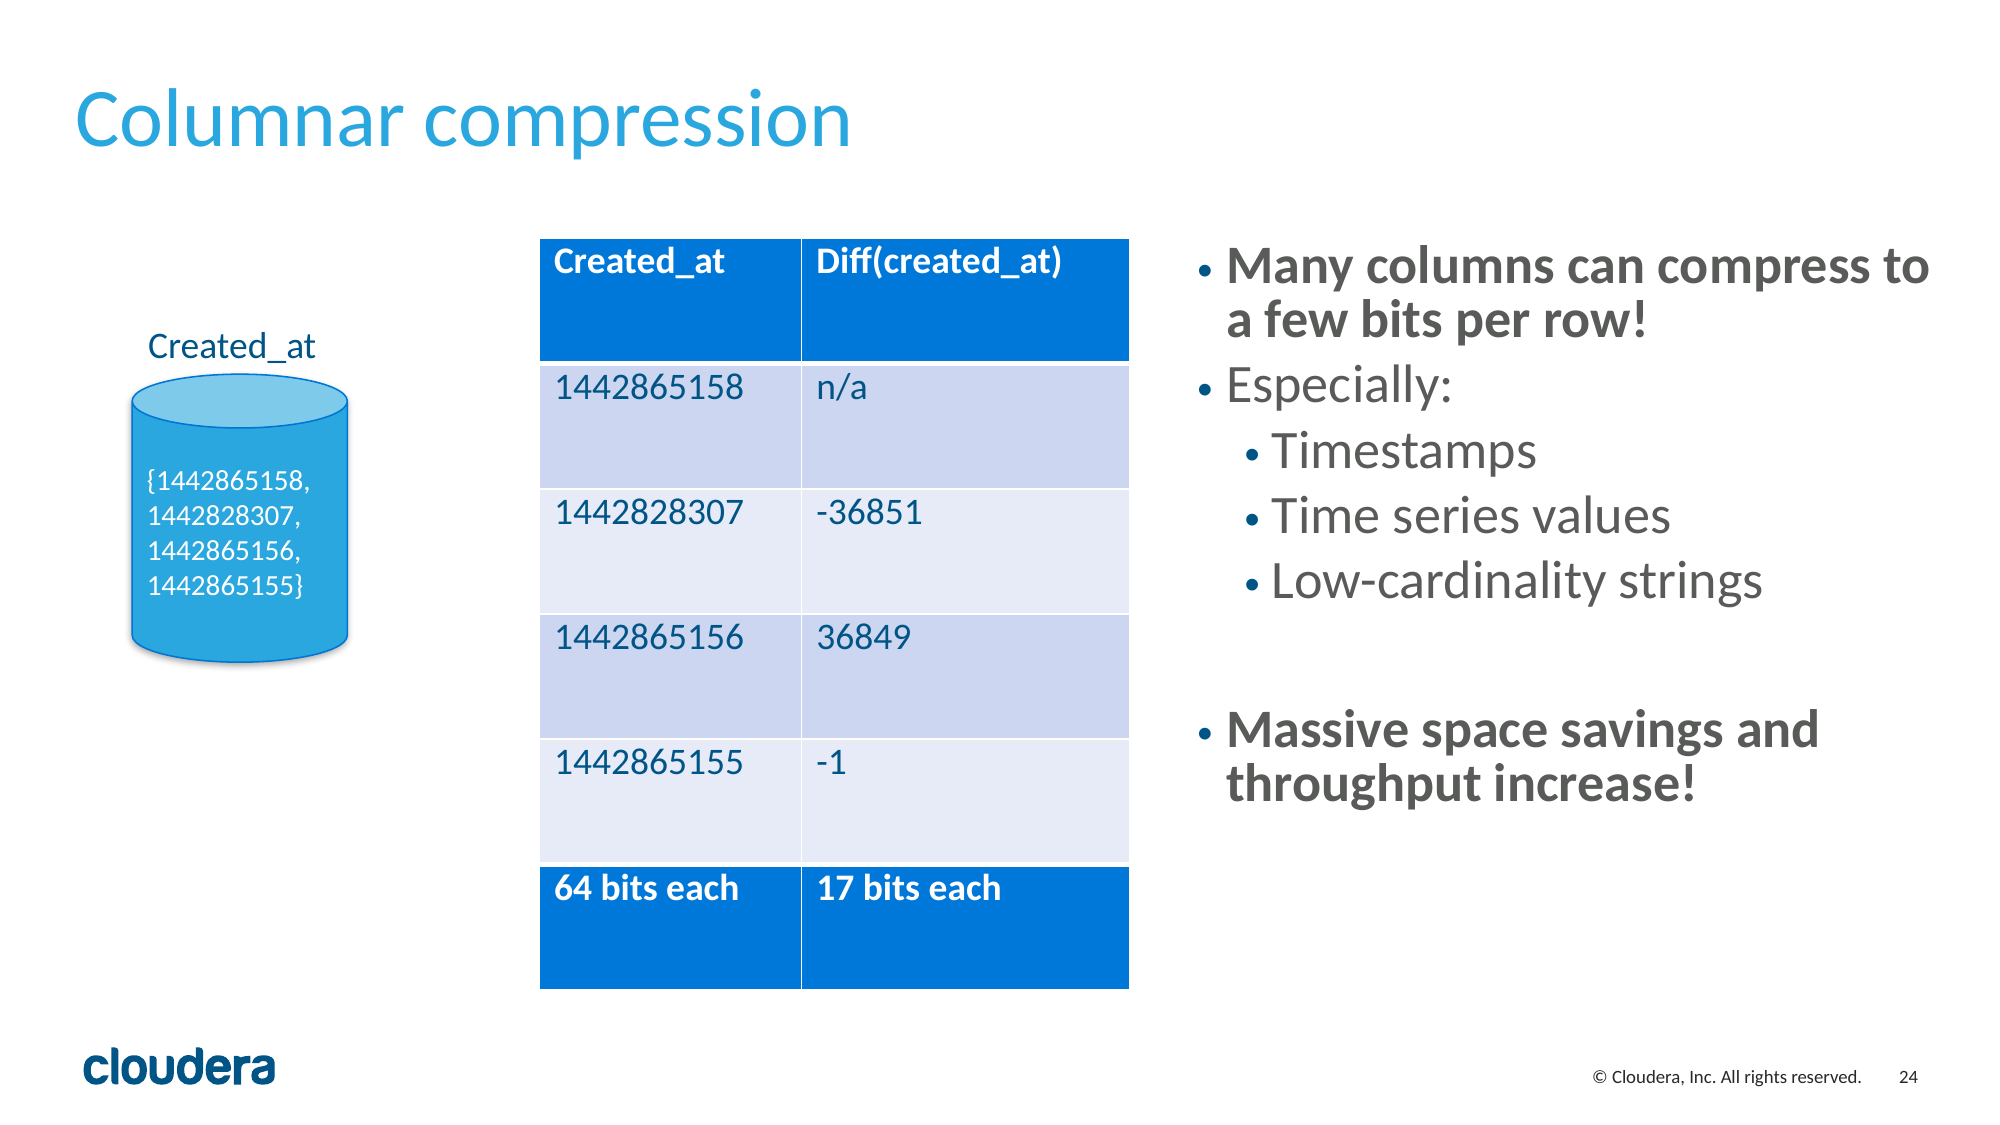

# Columnar compression
Many columns can compress to
a few bits per row!
Especially:
Timestamps
Time series values
Low-cardinality strings

Massive space savings and
throughput increase!
| Created\_at | Diff(created\_at) |
| --- | --- |
| 1442865158 | n/a |
| 1442828307 | -36851 |
| 1442865156 | 36849 |
| 1442865155 | -1 |
| 64 bits each | 17 bits each |
Created_at
{1442865158, 1442828307, 1442865156, 1442865155}